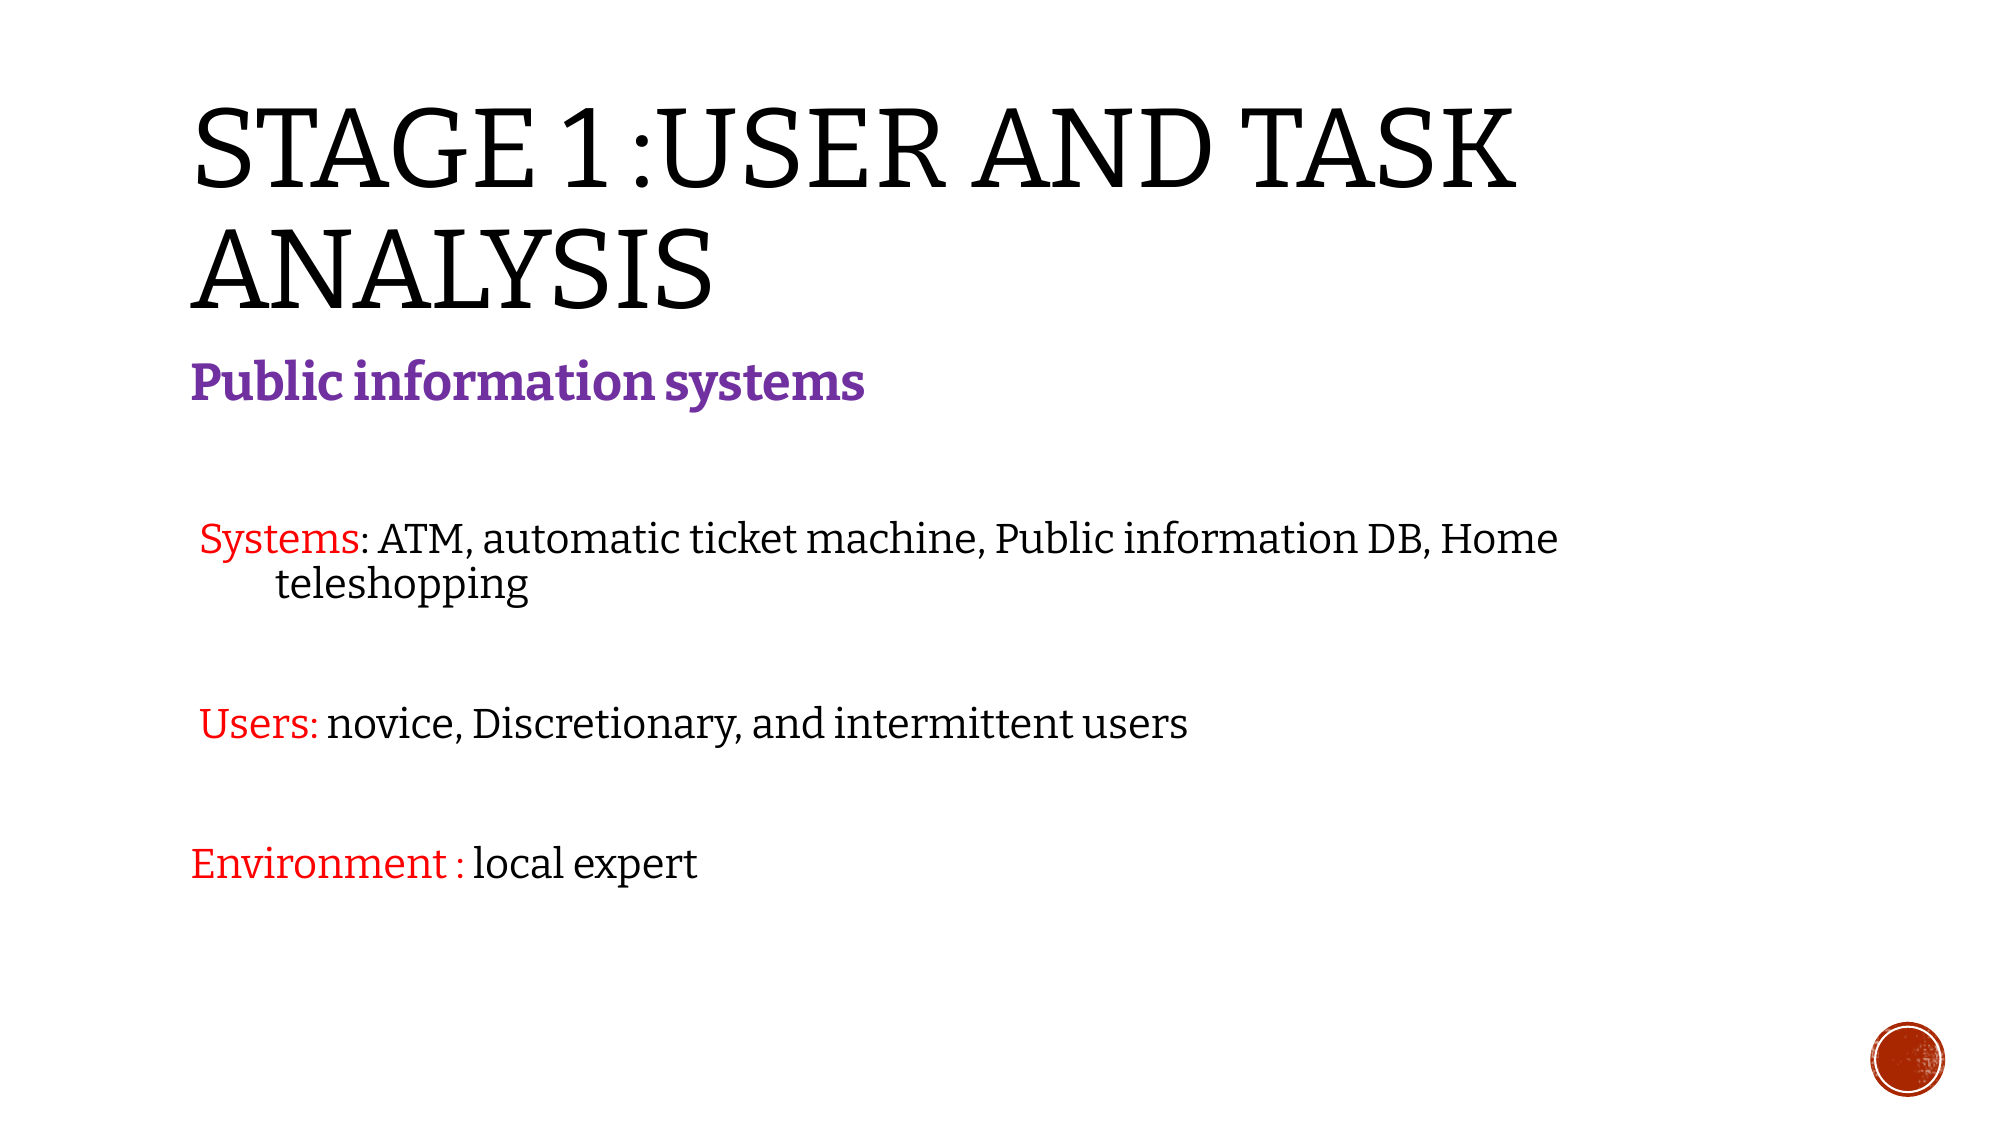

# STAGE 1 :USER AND TASK ANALYSIS
Public information systems

 Systems: ATM, automatic ticket machine, Public information DB, Home teleshopping

 Users: novice, Discretionary, and intermittent users

Environment : local expert